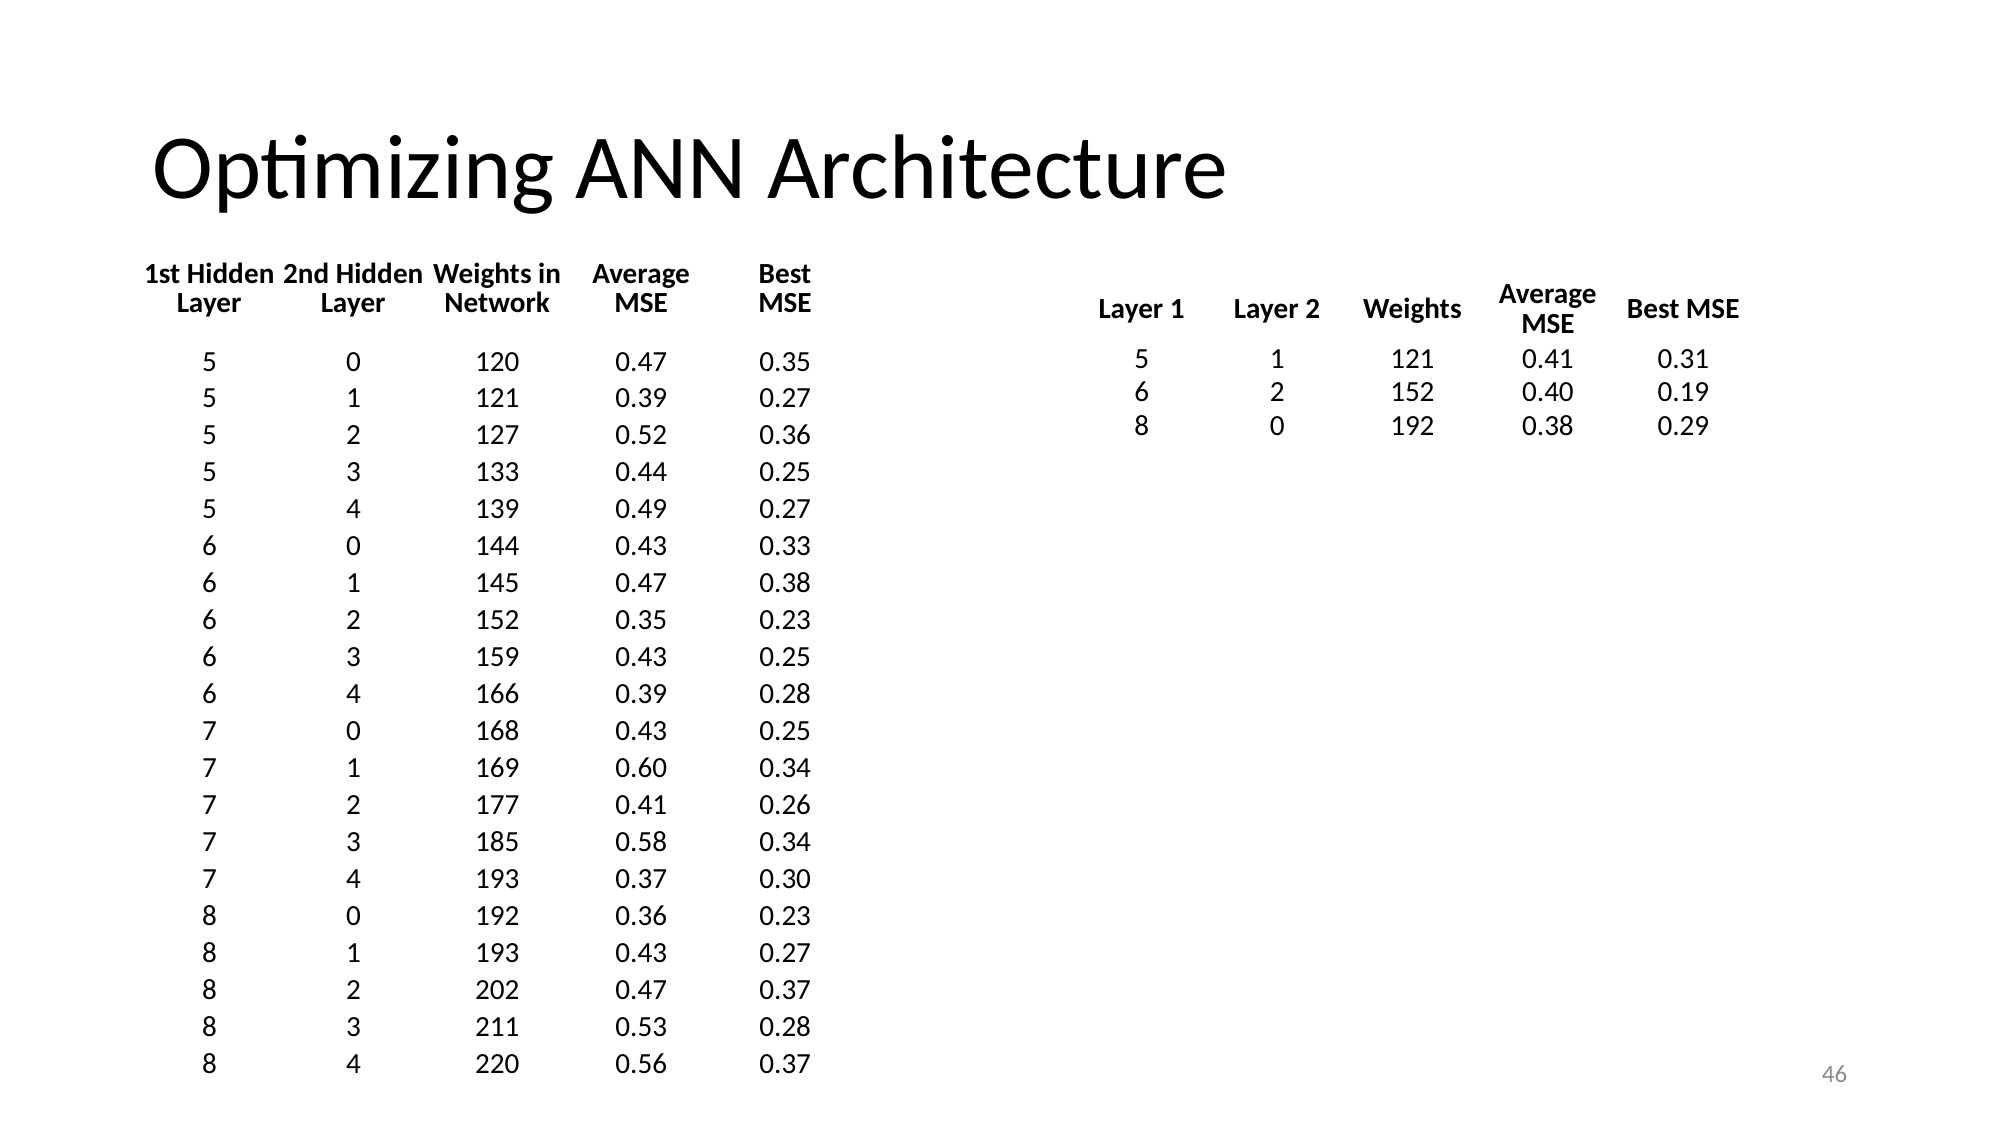

# Optimizing ANN Architecture
| 1st Hidden Layer | 2nd Hidden Layer | Weights in Network | Average MSE | Best MSE |
| --- | --- | --- | --- | --- |
| 5 | 0 | 120 | 0.47 | 0.35 |
| 5 | 1 | 121 | 0.39 | 0.27 |
| 5 | 2 | 127 | 0.52 | 0.36 |
| 5 | 3 | 133 | 0.44 | 0.25 |
| 5 | 4 | 139 | 0.49 | 0.27 |
| 6 | 0 | 144 | 0.43 | 0.33 |
| 6 | 1 | 145 | 0.47 | 0.38 |
| 6 | 2 | 152 | 0.35 | 0.23 |
| 6 | 3 | 159 | 0.43 | 0.25 |
| 6 | 4 | 166 | 0.39 | 0.28 |
| 7 | 0 | 168 | 0.43 | 0.25 |
| 7 | 1 | 169 | 0.60 | 0.34 |
| 7 | 2 | 177 | 0.41 | 0.26 |
| 7 | 3 | 185 | 0.58 | 0.34 |
| 7 | 4 | 193 | 0.37 | 0.30 |
| 8 | 0 | 192 | 0.36 | 0.23 |
| 8 | 1 | 193 | 0.43 | 0.27 |
| 8 | 2 | 202 | 0.47 | 0.37 |
| 8 | 3 | 211 | 0.53 | 0.28 |
| 8 | 4 | 220 | 0.56 | 0.37 |
| Layer 1 | Layer 2 | Weights | Average MSE | Best MSE |
| --- | --- | --- | --- | --- |
| 5 | 1 | 121 | 0.41 | 0.31 |
| 6 | 2 | 152 | 0.40 | 0.19 |
| 8 | 0 | 192 | 0.38 | 0.29 |
46